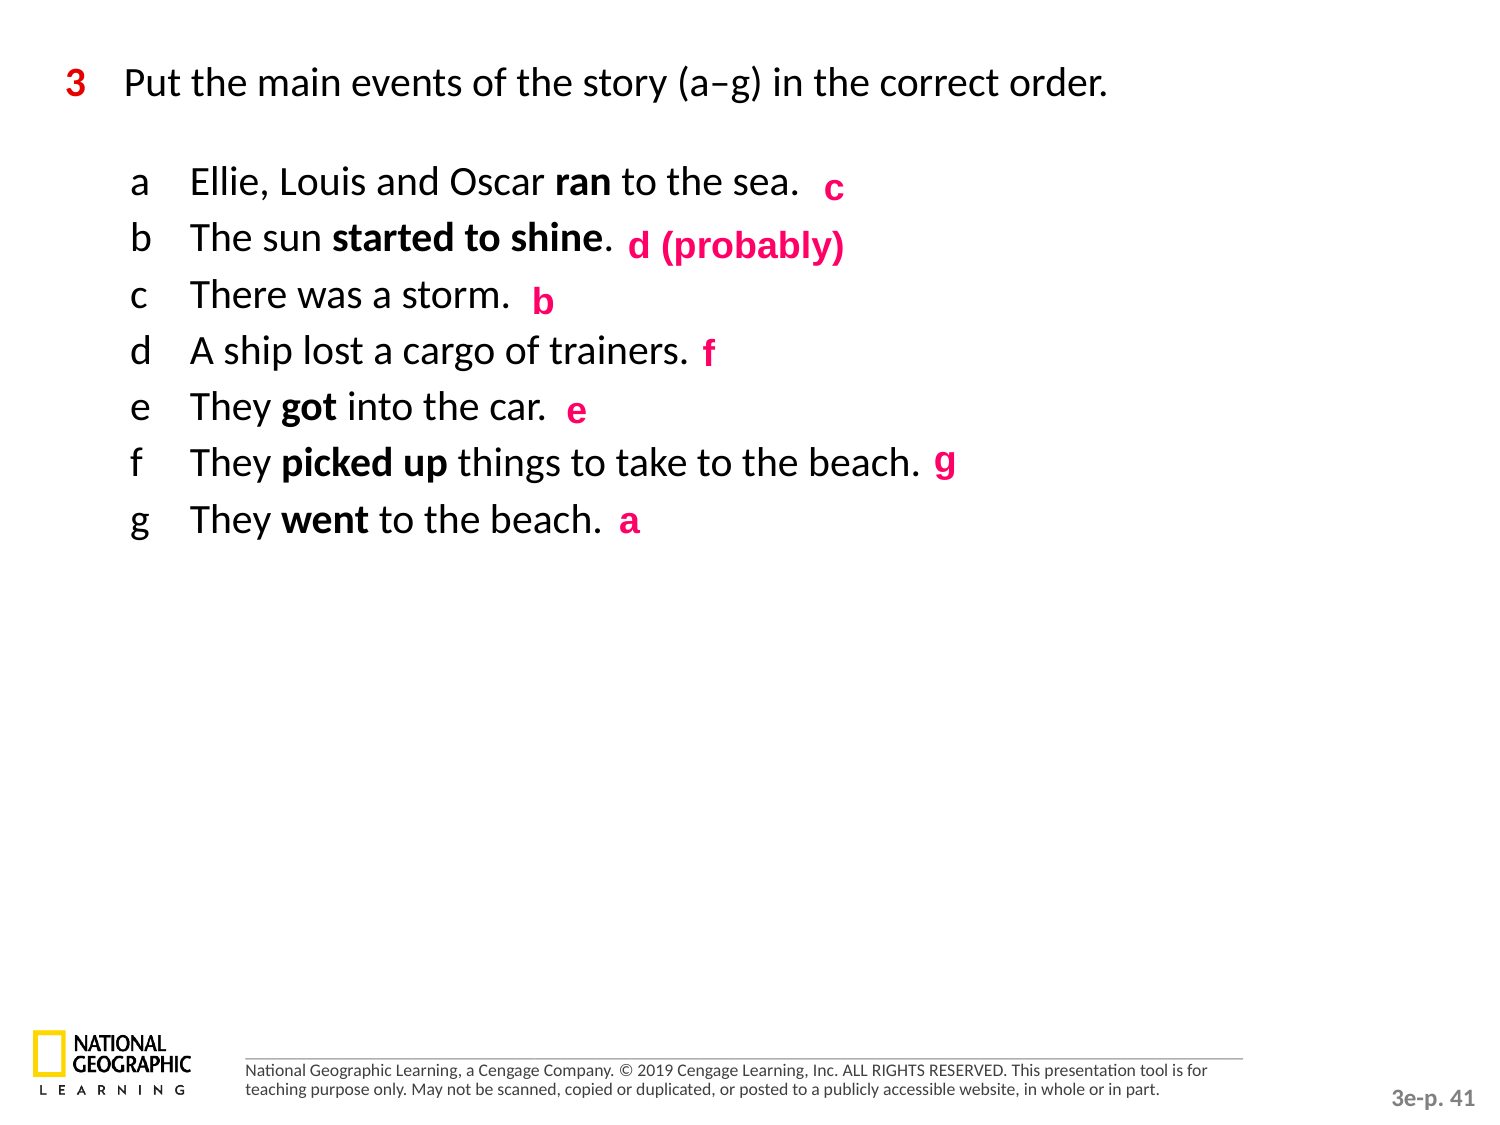

3	Put the main events of the story (a–g) in the correct order.
a 	Ellie, Louis and Oscar ran to the sea.
b 	The sun started to shine.
c 	There was a storm.
d 	A ship lost a cargo of trainers.
e 	They got into the car.
f 	They picked up things to take to the beach.
g 	They went to the beach.
c
d (probably)
b
f
e
g
a
3e-p. 41